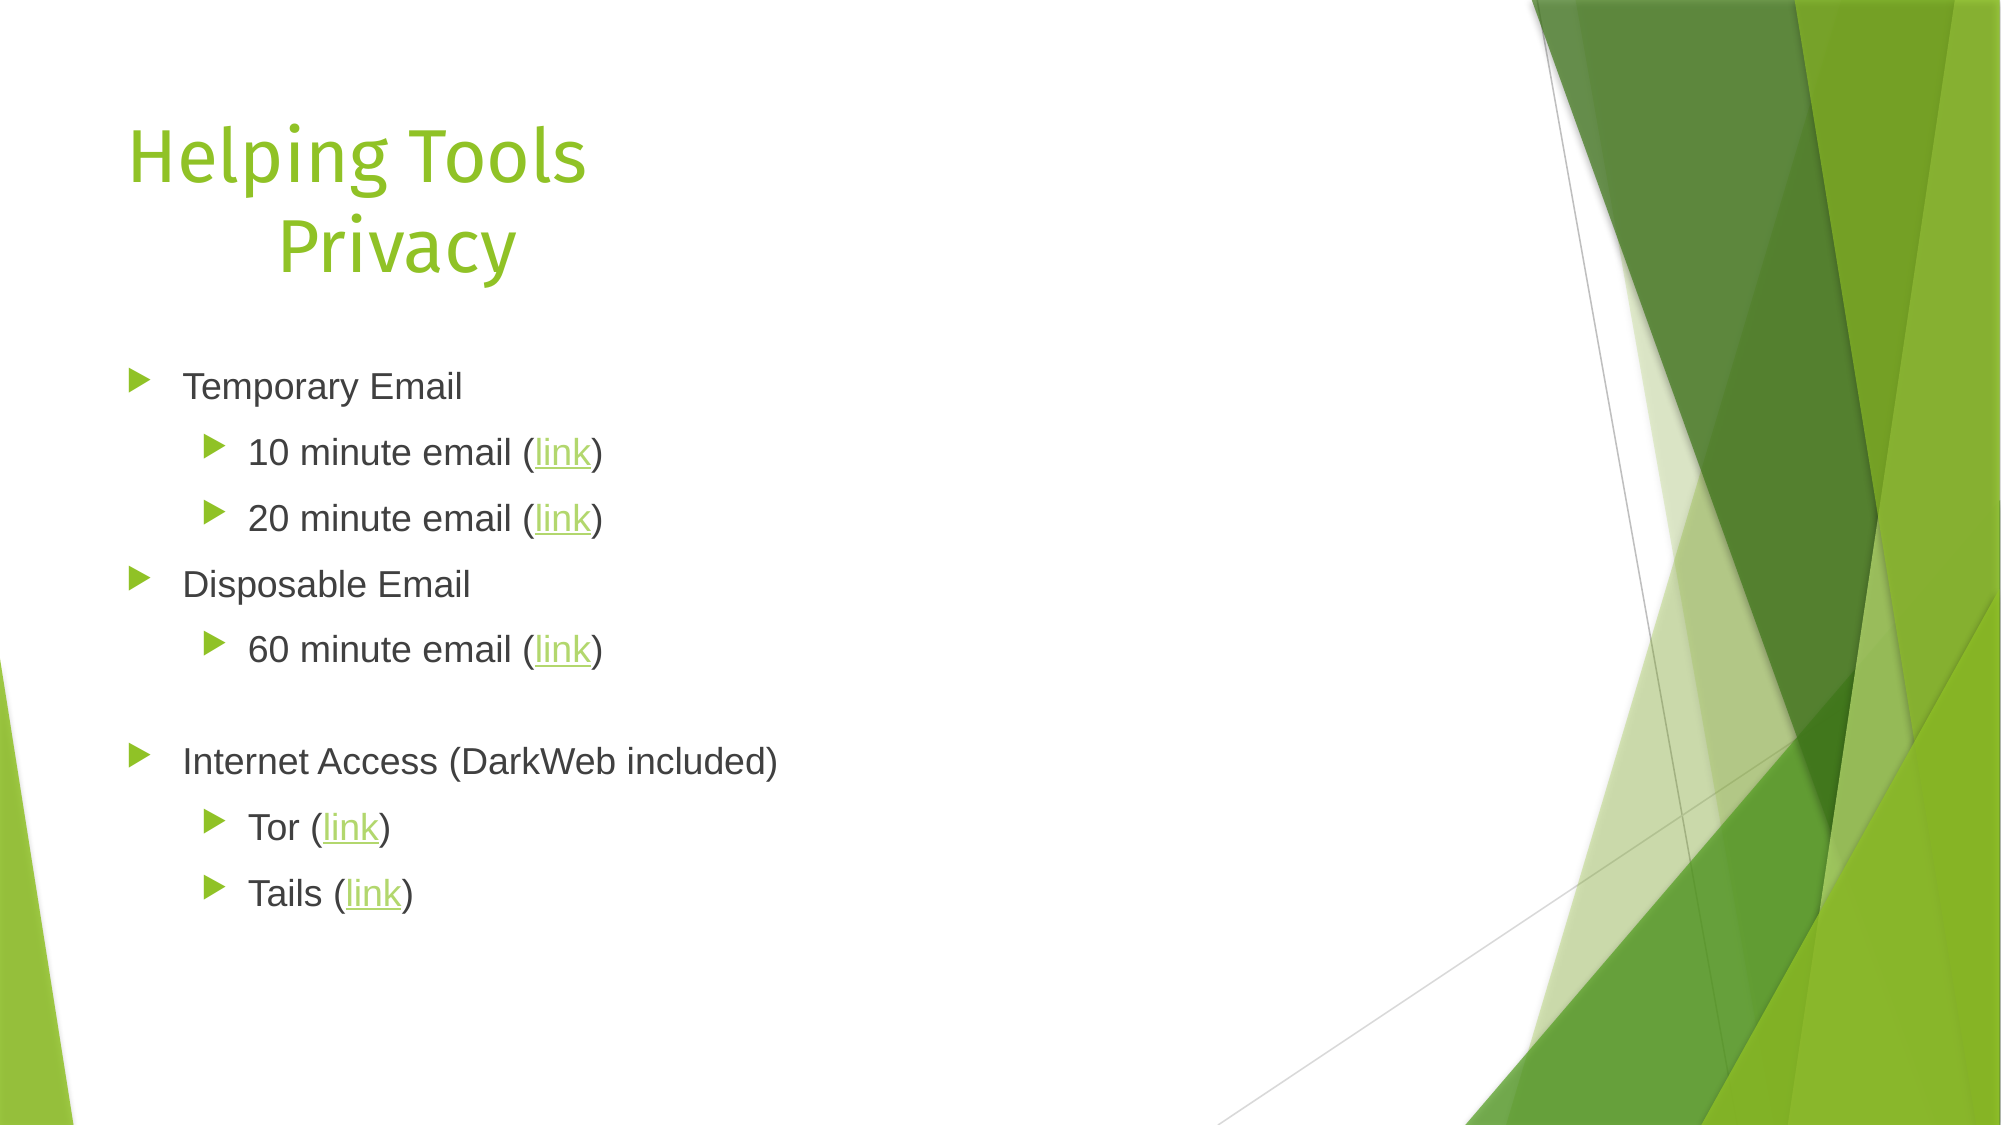

# Helping Tools Privacy
Temporary Email
10 minute email (link)
20 minute email (link)
Disposable Email
60 minute email (link)

Internet Access (DarkWeb included)
Tor (link)
Tails (link)